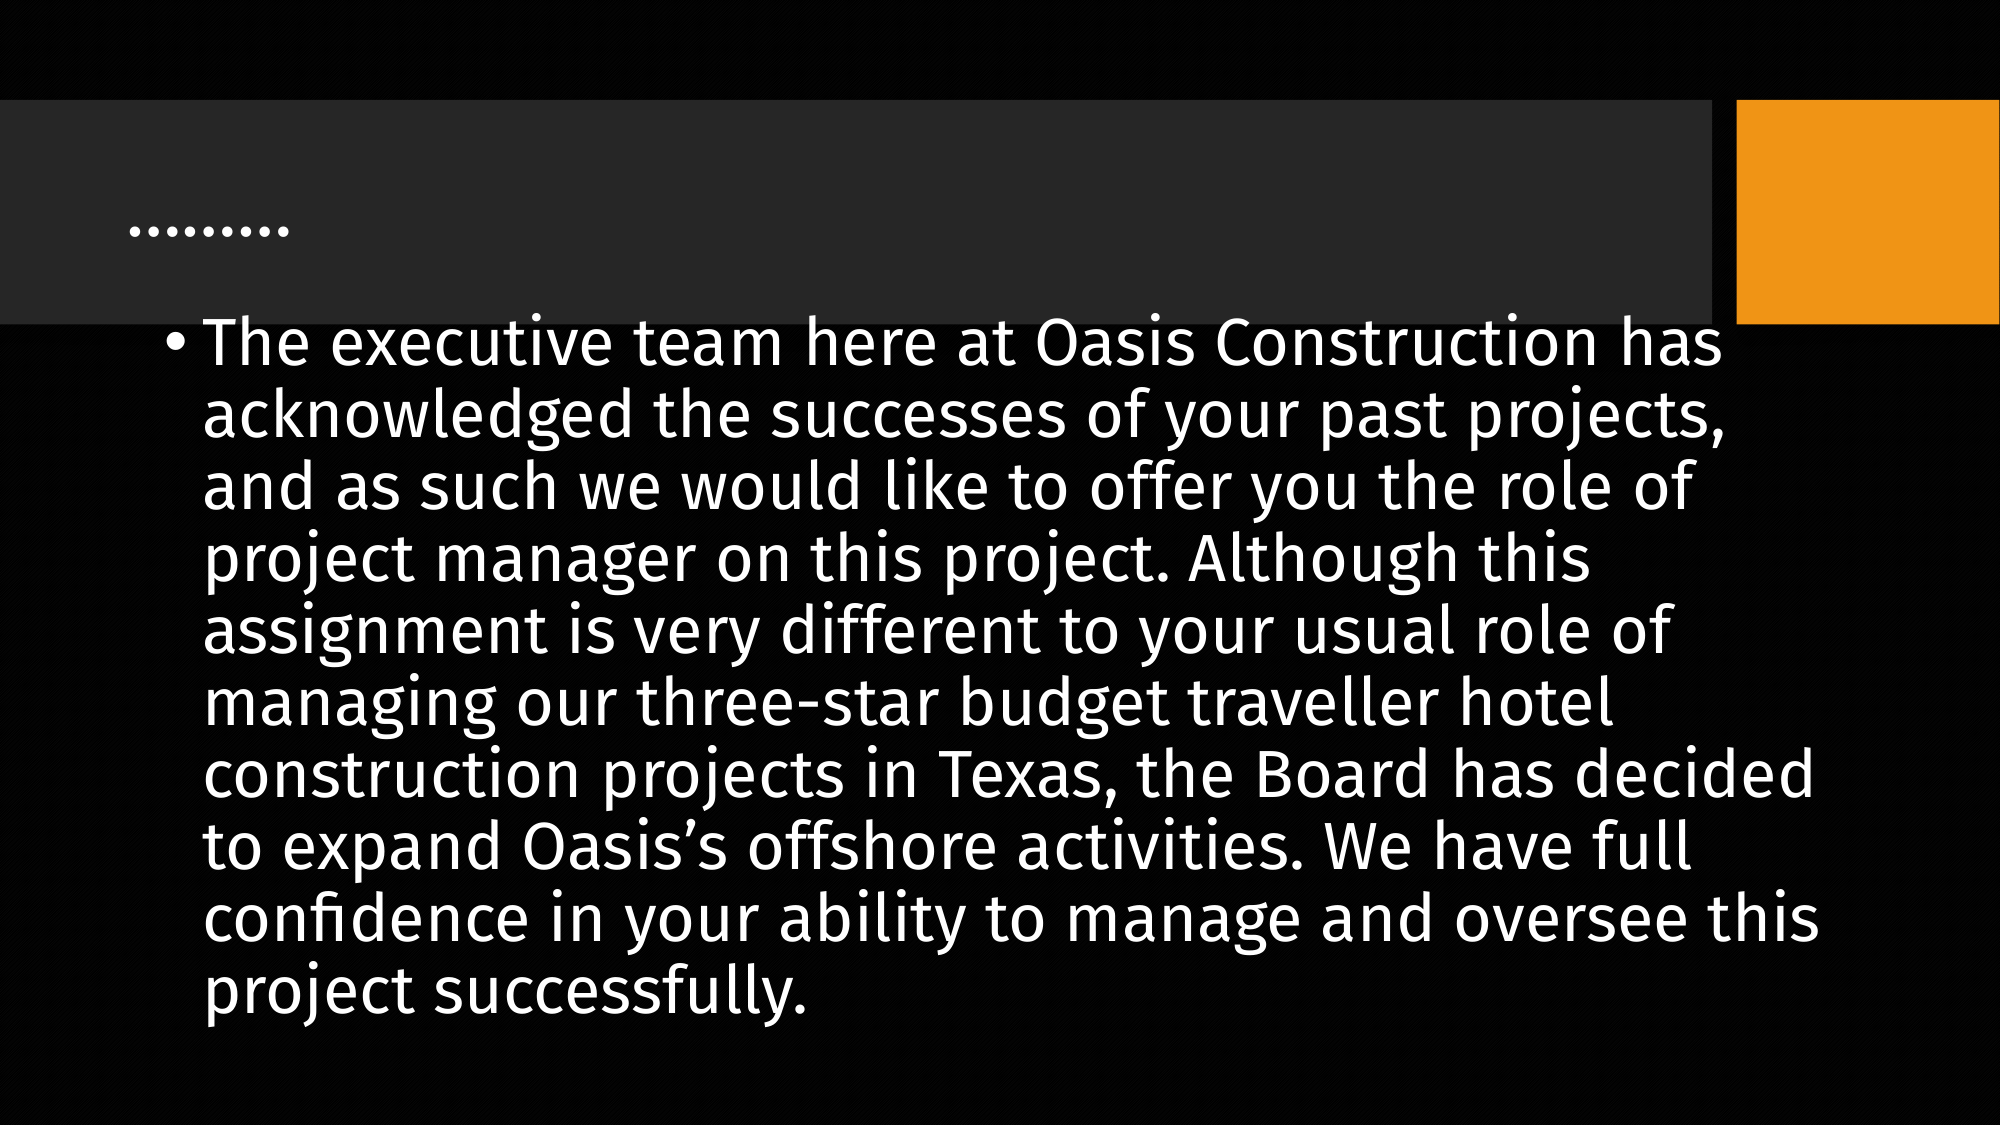

# ………
The executive team here at Oasis Construction has acknowledged the successes of your past projects, and as such we would like to offer you the role of project manager on this project. Although this assignment is very different to your usual role of managing our three-star budget traveller hotel construction projects in Texas, the Board has decided to expand Oasis’s offshore activities. We have full confidence in your ability to manage and oversee this project successfully.